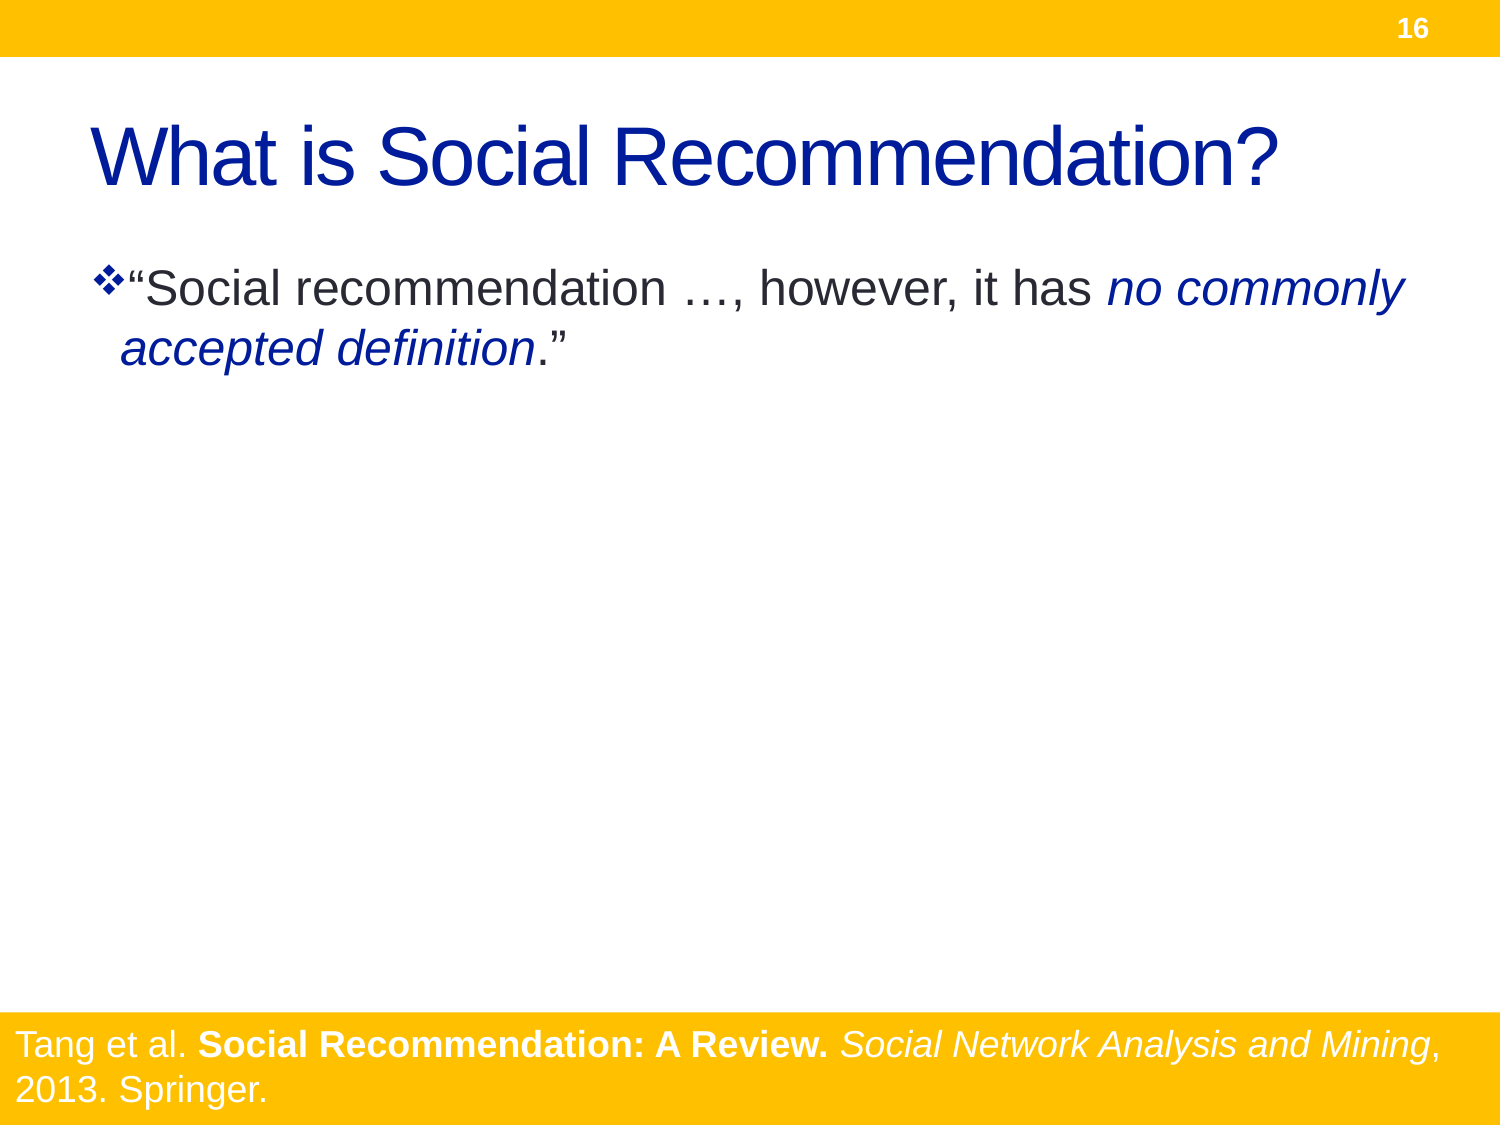

16
# What is Social Recommendation?
“Social recommendation …, however, it has no commonly accepted definition.”
Tang et al. Social Recommendation: A Review. Social Network Analysis and Mining, 2013. Springer.